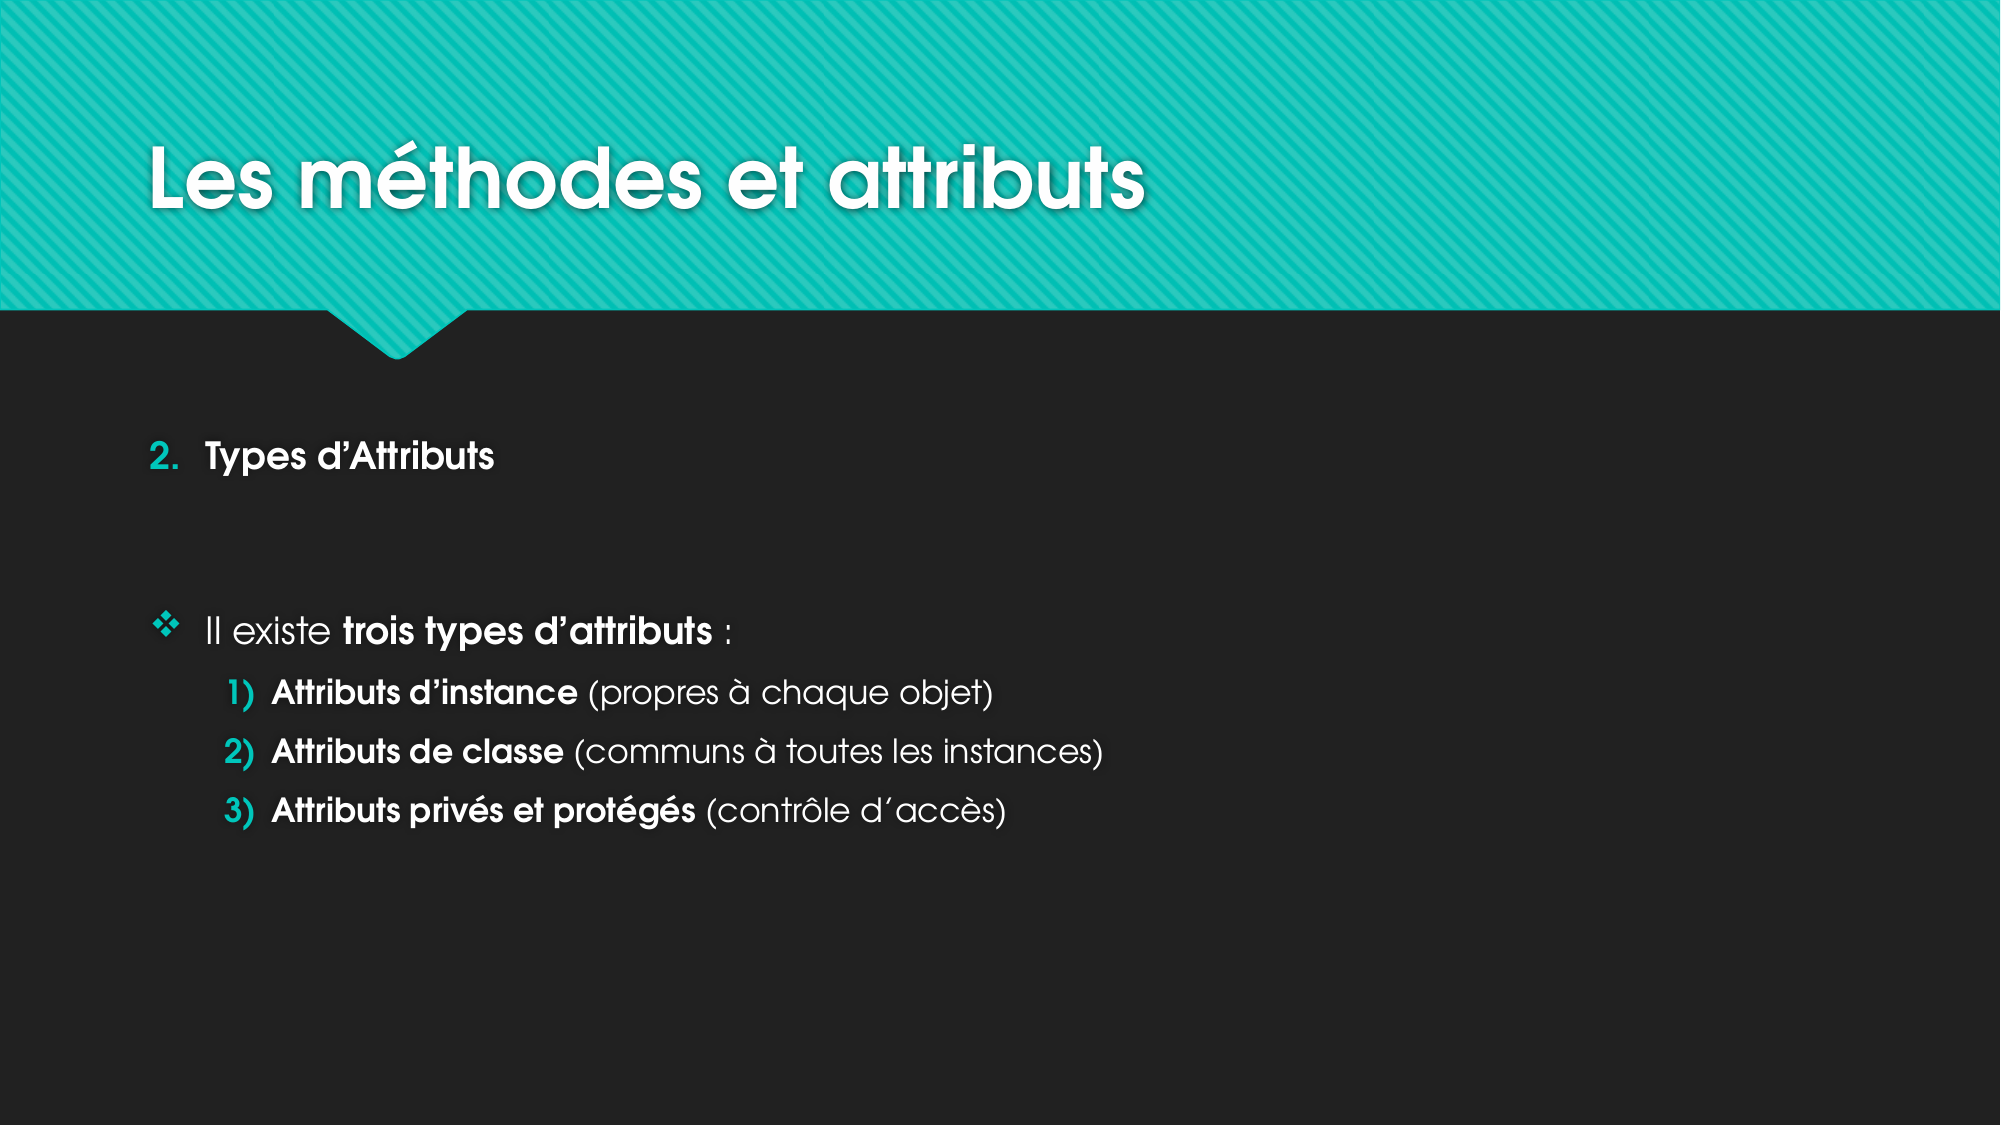

# Les méthodes et attributs
Types d’Attributs

Il existe trois types d’attributs :
Attributs d’instance (propres à chaque objet)
Attributs de classe (communs à toutes les instances)
Attributs privés et protégés (contrôle d’accès)